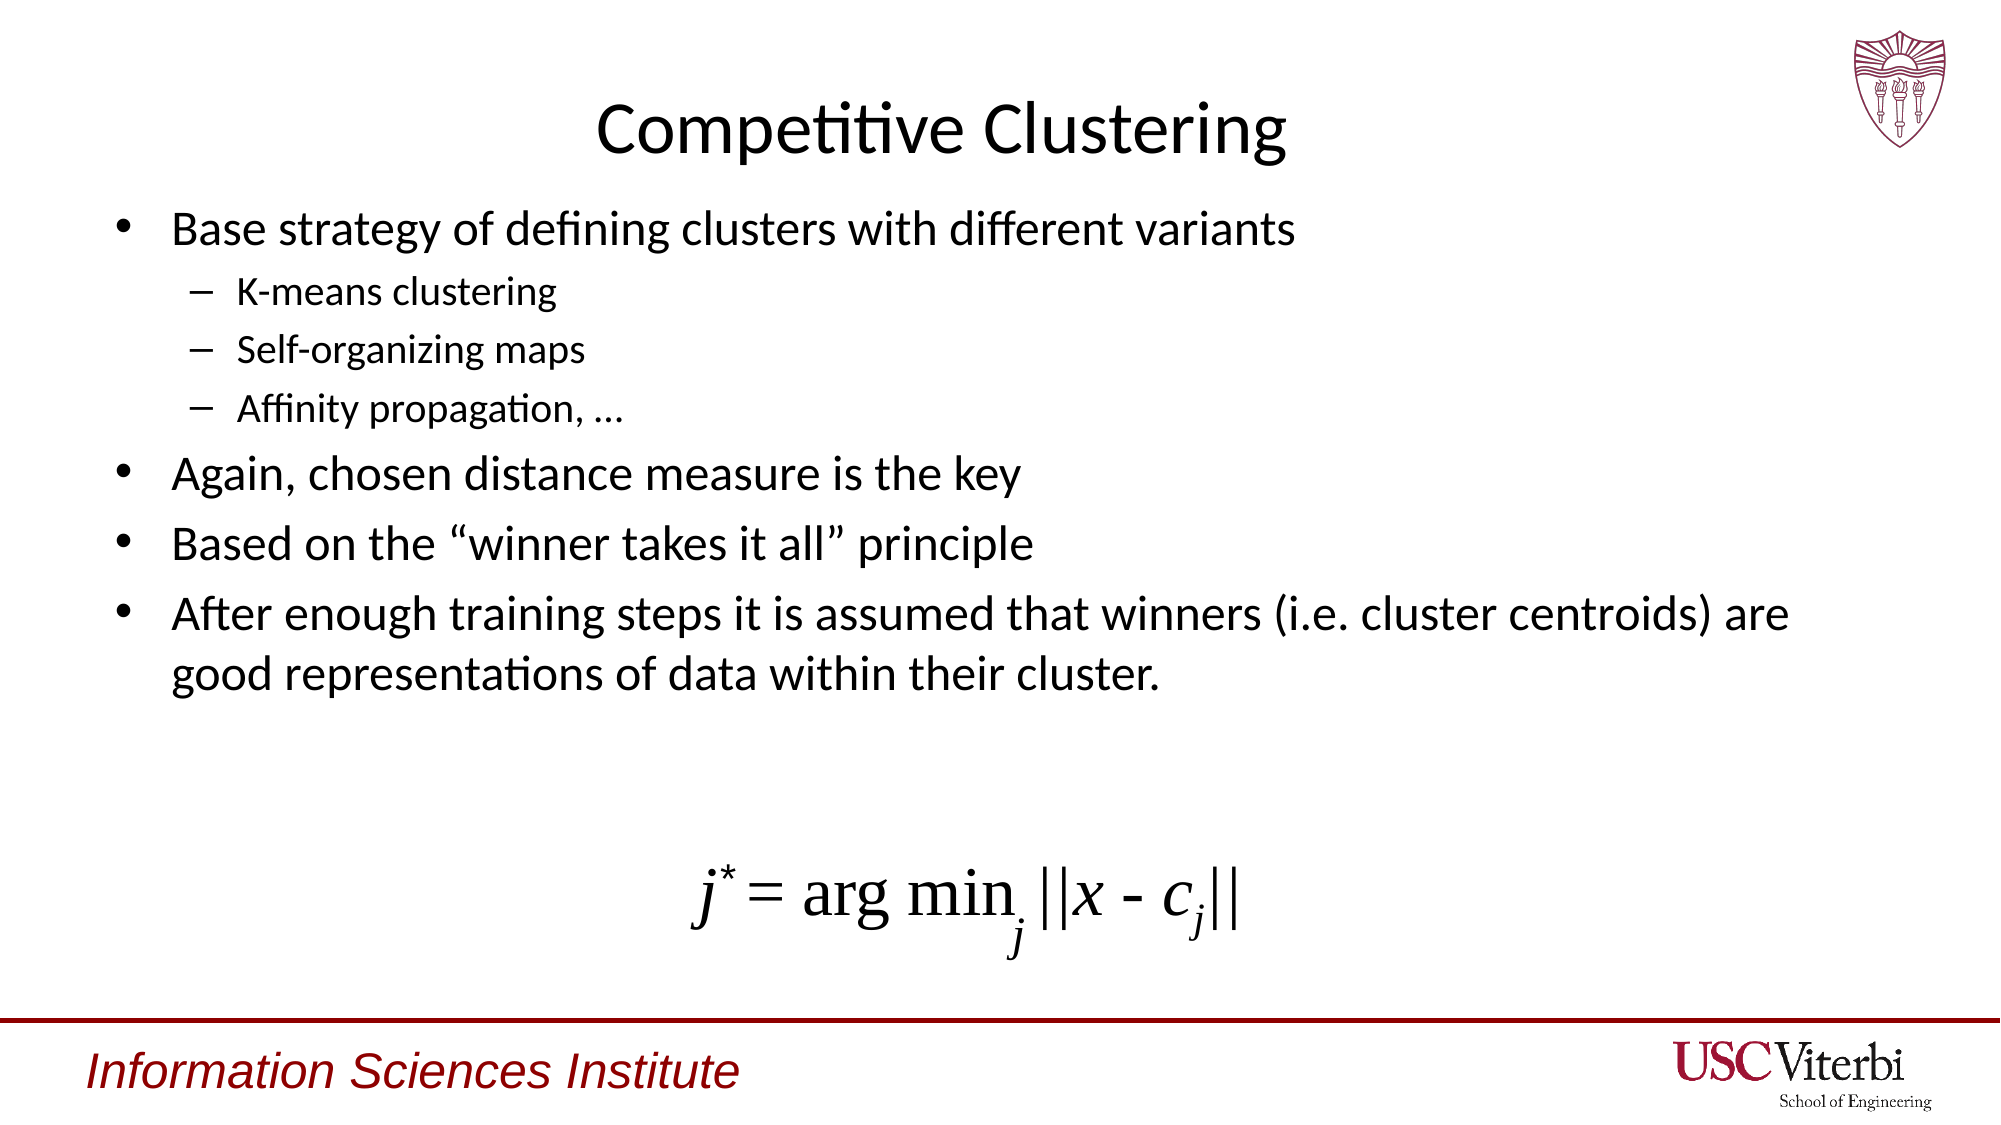

# Competitive Clustering
Base strategy of defining clusters with different variants
K-means clustering
Self-organizing maps
Affinity propagation, …
Again, chosen distance measure is the key
Based on the “winner takes it all” principle
After enough training steps it is assumed that winners (i.e. cluster centroids) are good representations of data within their cluster.

j* = arg min ||x - cj||
j